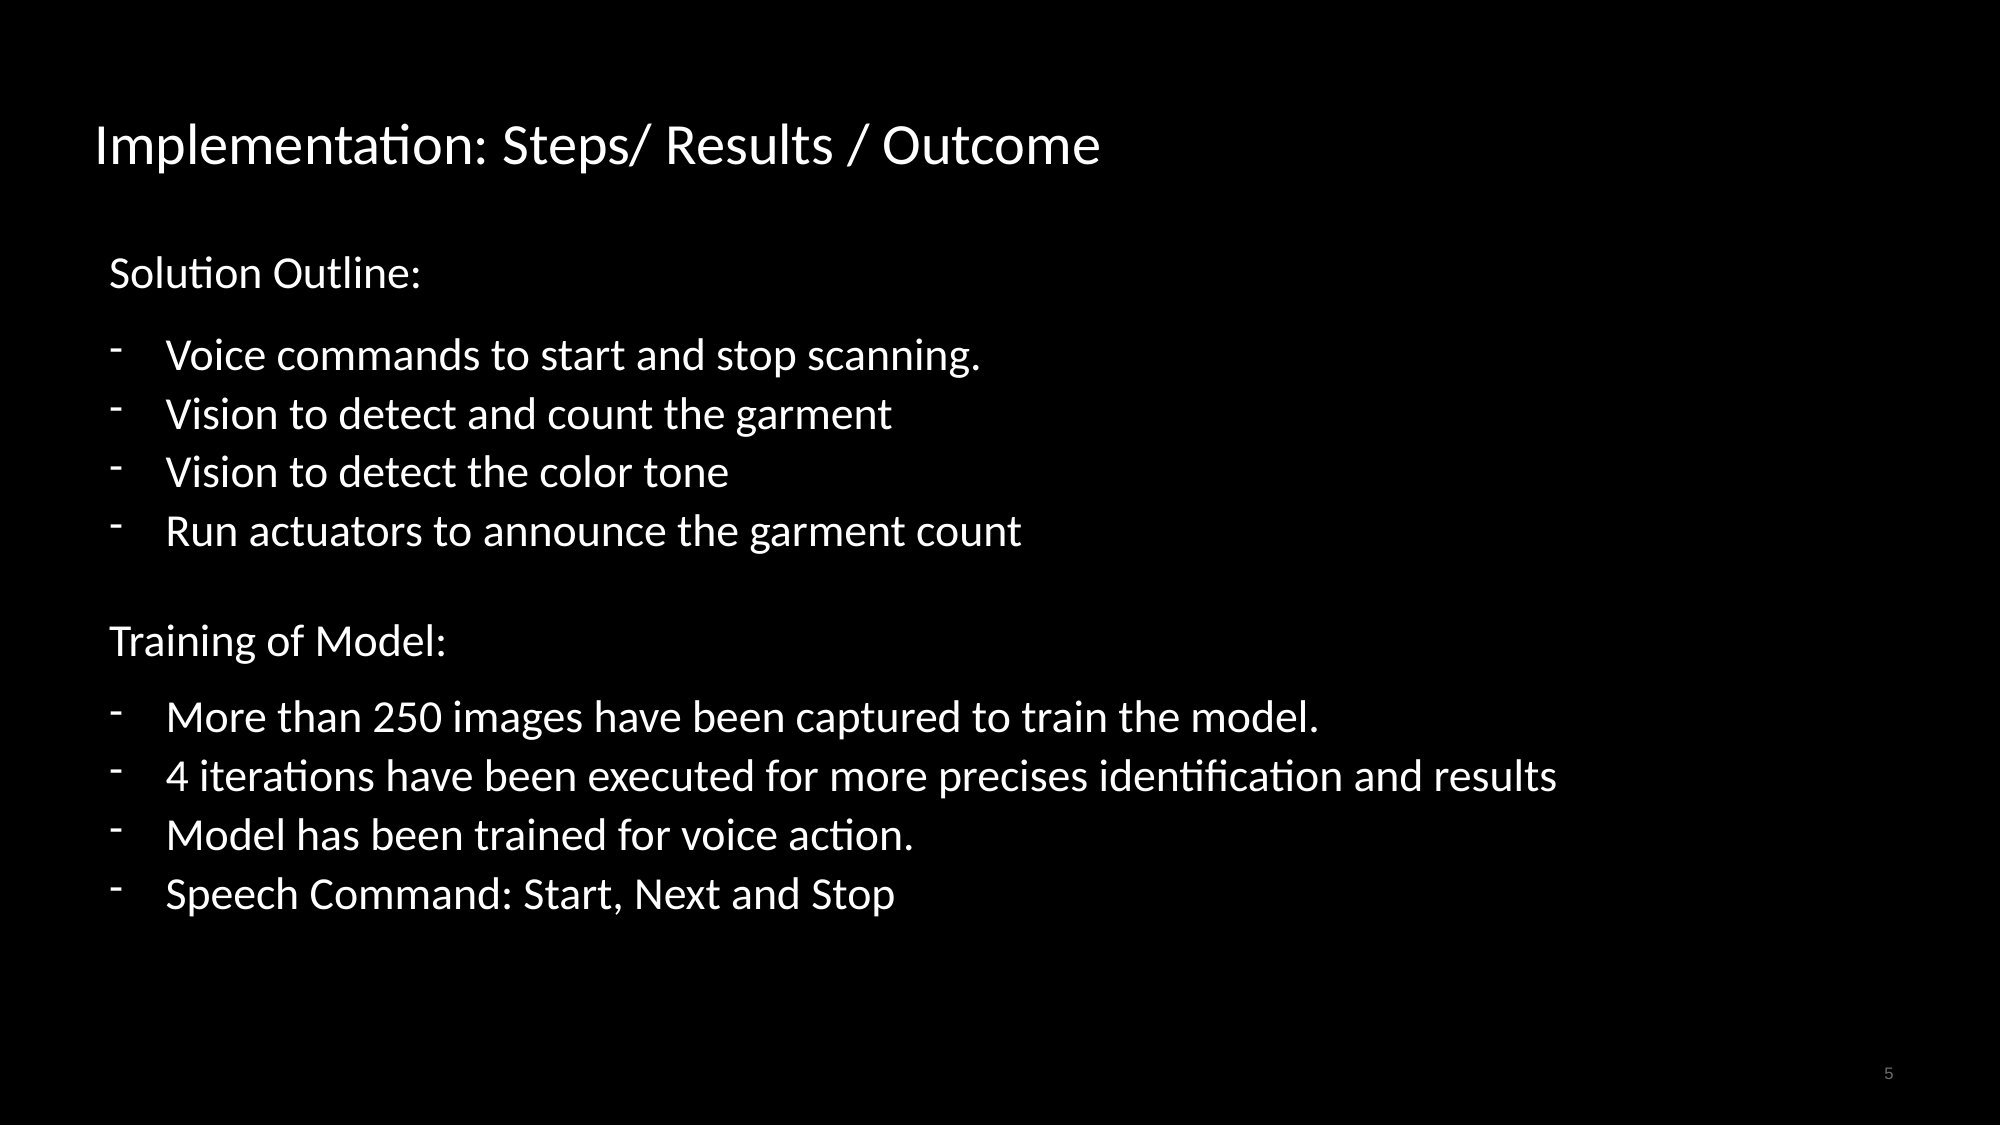

# Implementation: Steps/ Results / Outcome
Solution Outline:

Voice commands to start and stop scanning.
Vision to detect and count the garment
Vision to detect the color tone
Run actuators to announce the garment count

Training of Model:

More than 250 images have been captured to train the model.
4 iterations have been executed for more precises identification and results
Model has been trained for voice action.
Speech Command: Start, Next and Stop
5